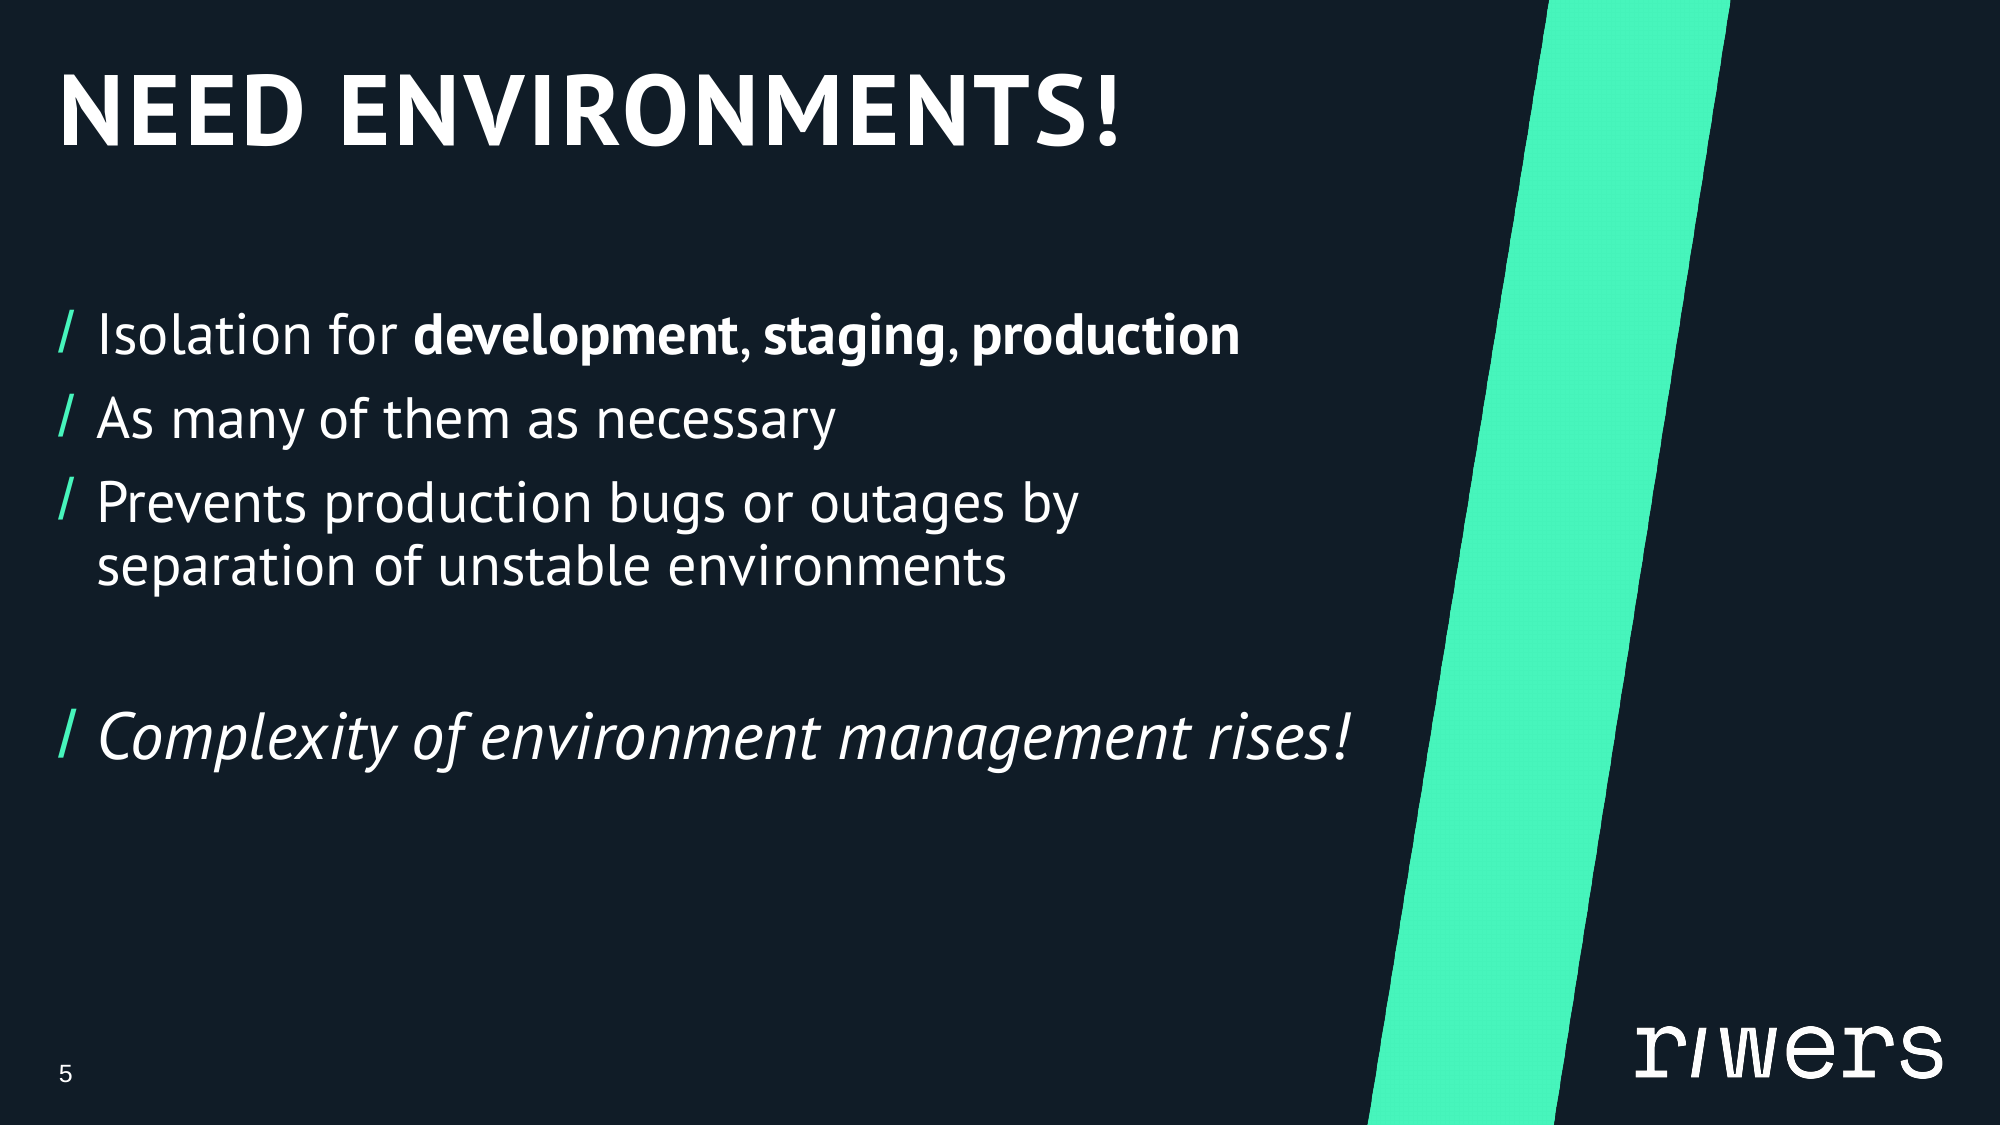

# Need Environments!
Isolation for development, staging, production
As many of them as necessary
Prevents production bugs or outages by separation of unstable environments

Complexity of environment management rises!

5